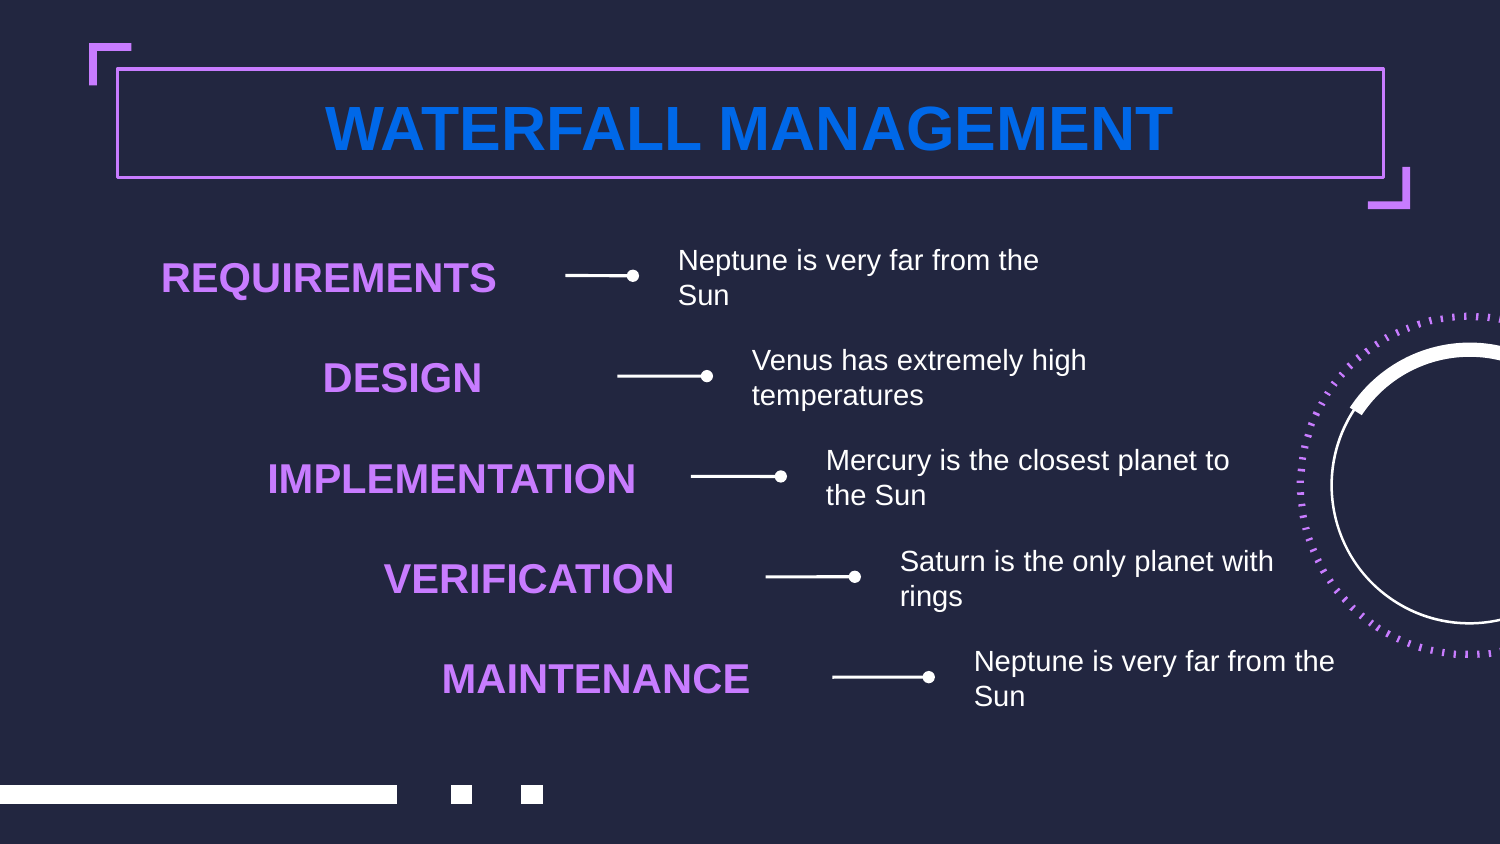

# WATERFALL MANAGEMENT
REQUIREMENTS
Neptune is very far from the Sun
Venus has extremely high temperatures
DESIGN
Mercury is the closest planet to the Sun
IMPLEMENTATION
Saturn is the only planet with rings
VERIFICATION
Neptune is very far from the Sun
MAINTENANCE